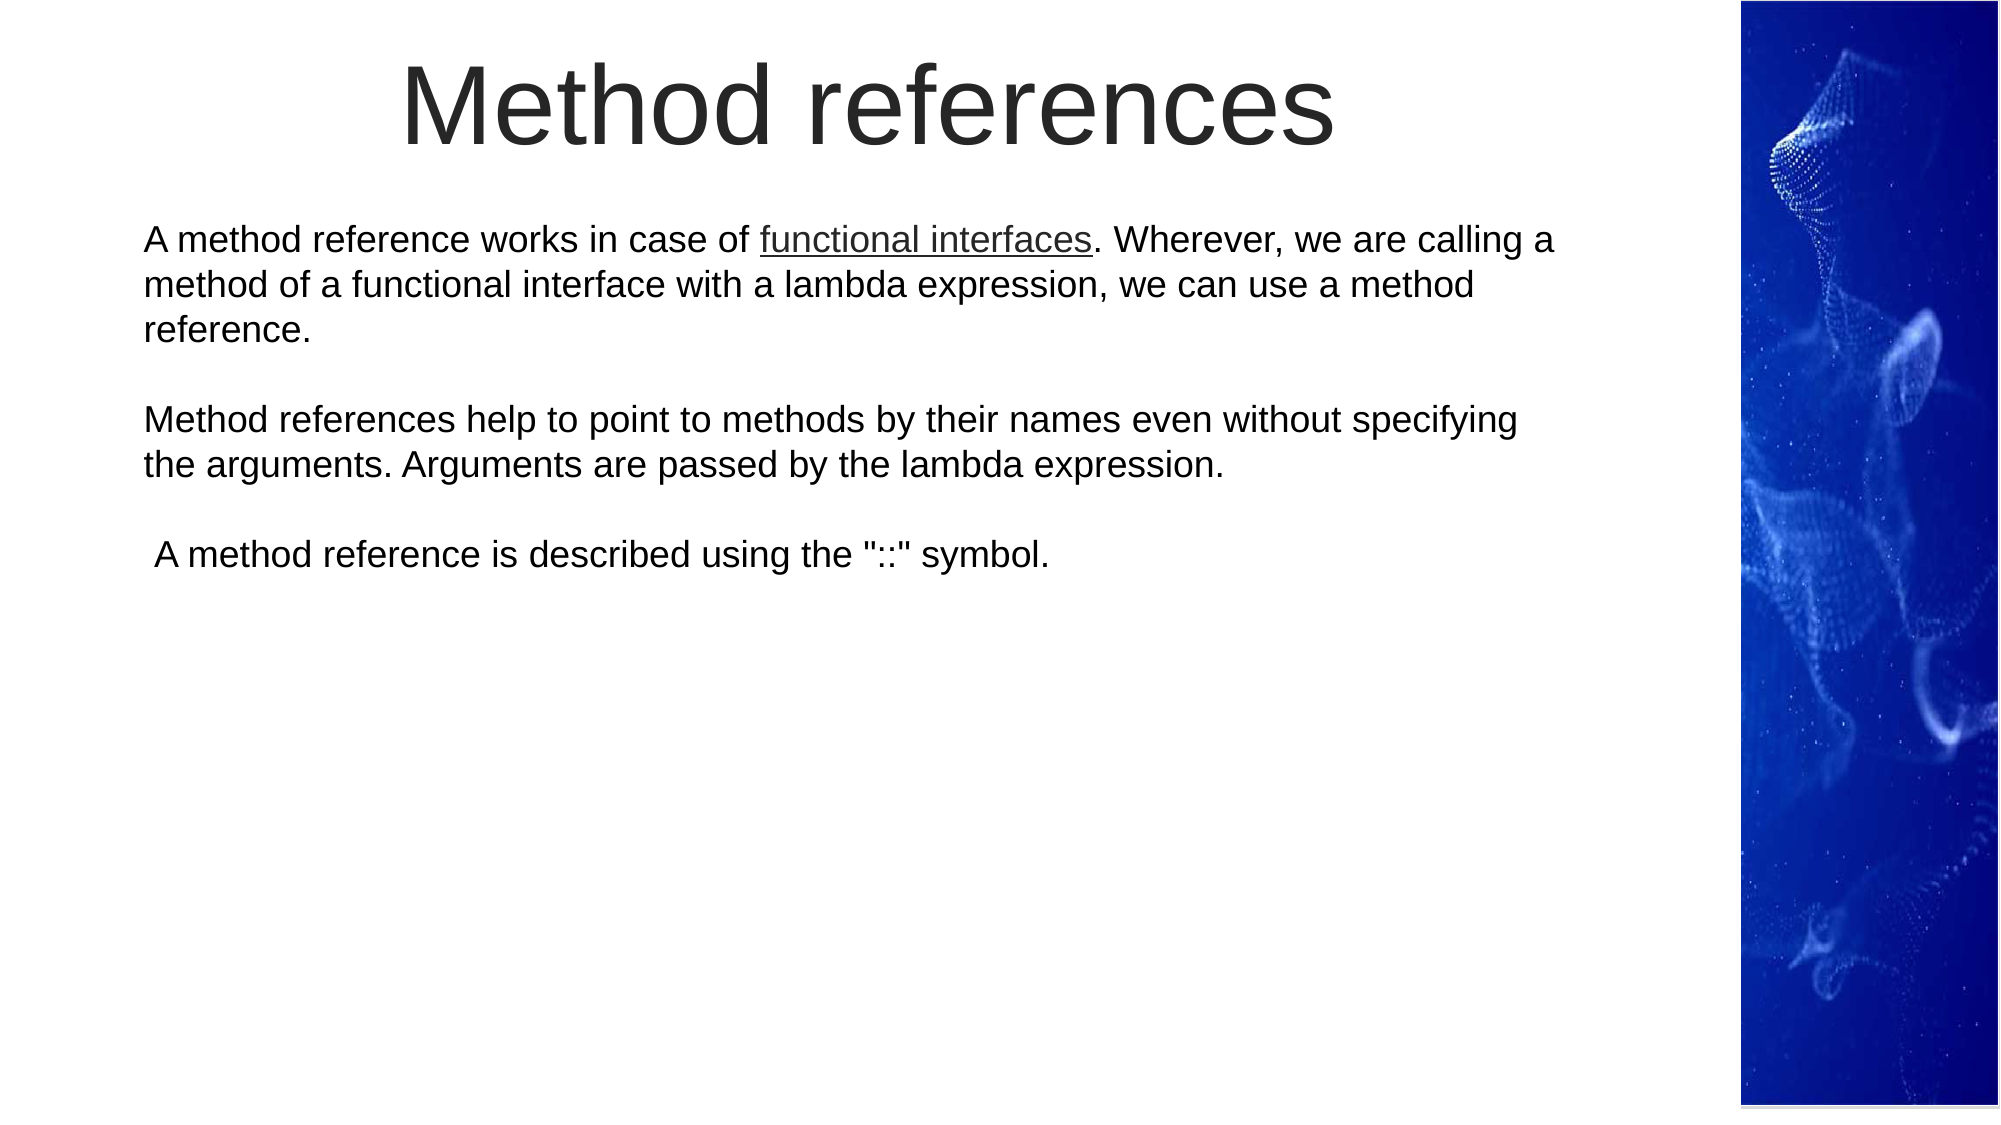

Method references
A method reference works in case of functional interfaces. Wherever, we are calling a method of a functional interface with a lambda expression, we can use a method reference.

Method references help to point to methods by their names even without specifying the arguments. Arguments are passed by the lambda expression.

 A method reference is described using the "::" symbol.